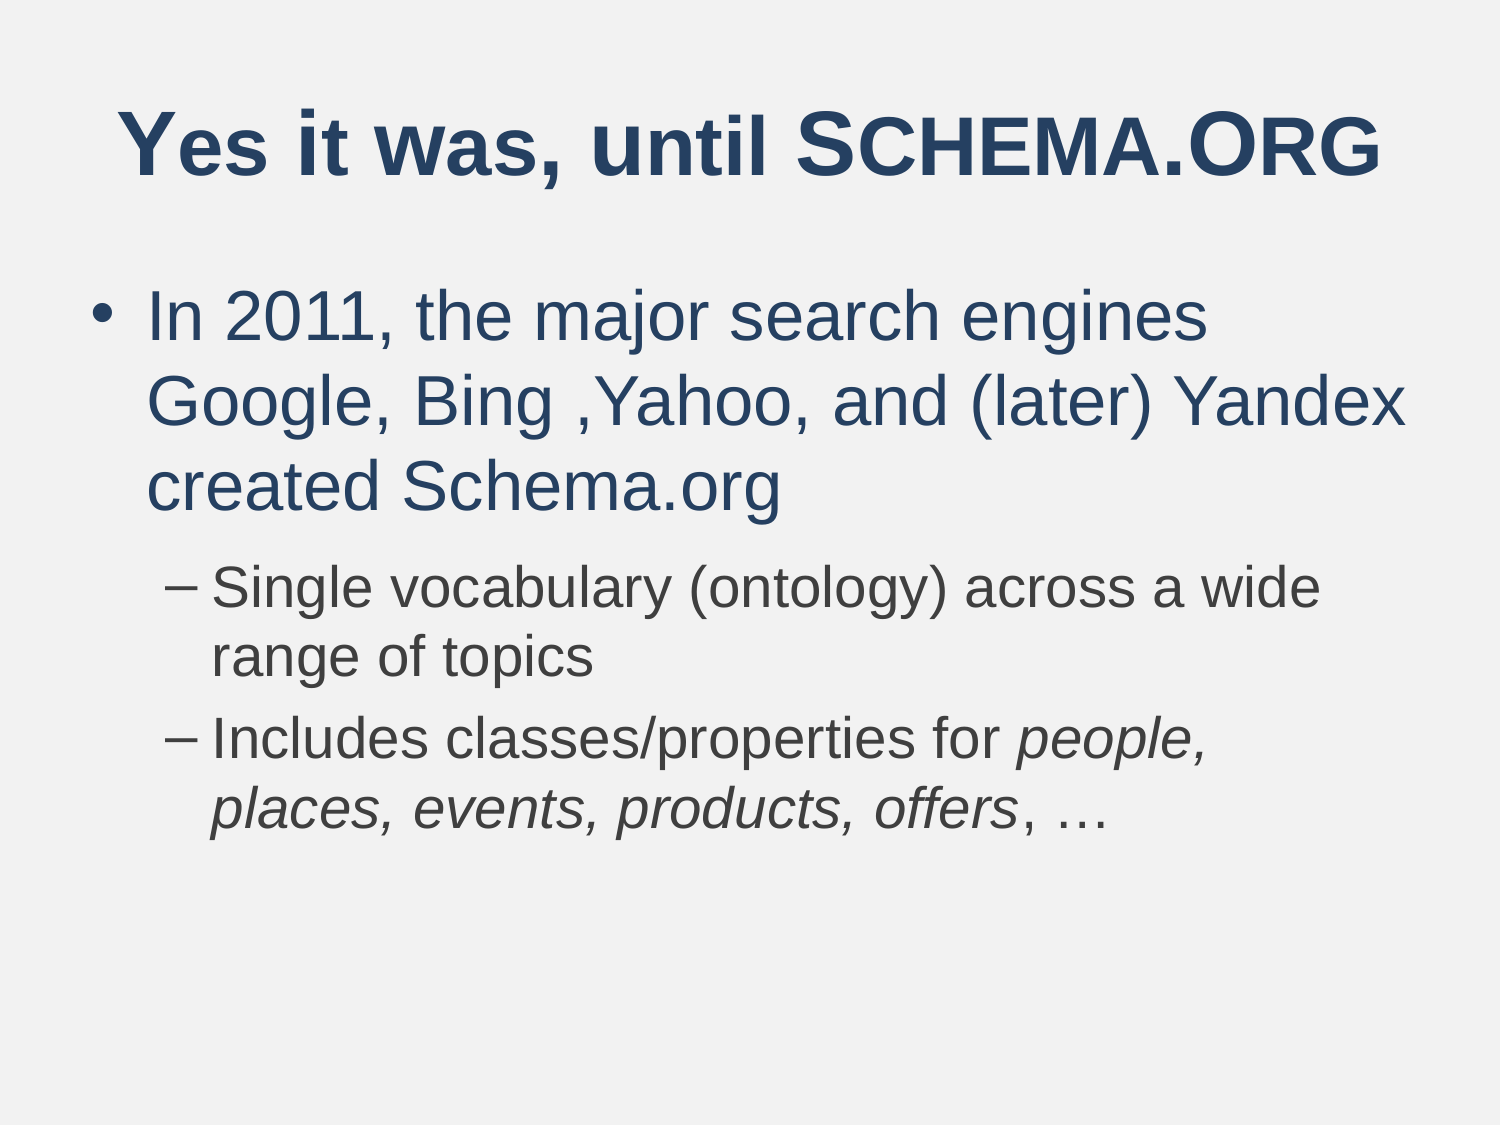

# Yes it was, until SCHEMA.ORG
In 2011, the major search engines Google, Bing ,Yahoo, and (later) Yandex created Schema.org
Single vocabulary (ontology) across a wide range of topics
Includes classes/properties for people, places, events, products, offers, …